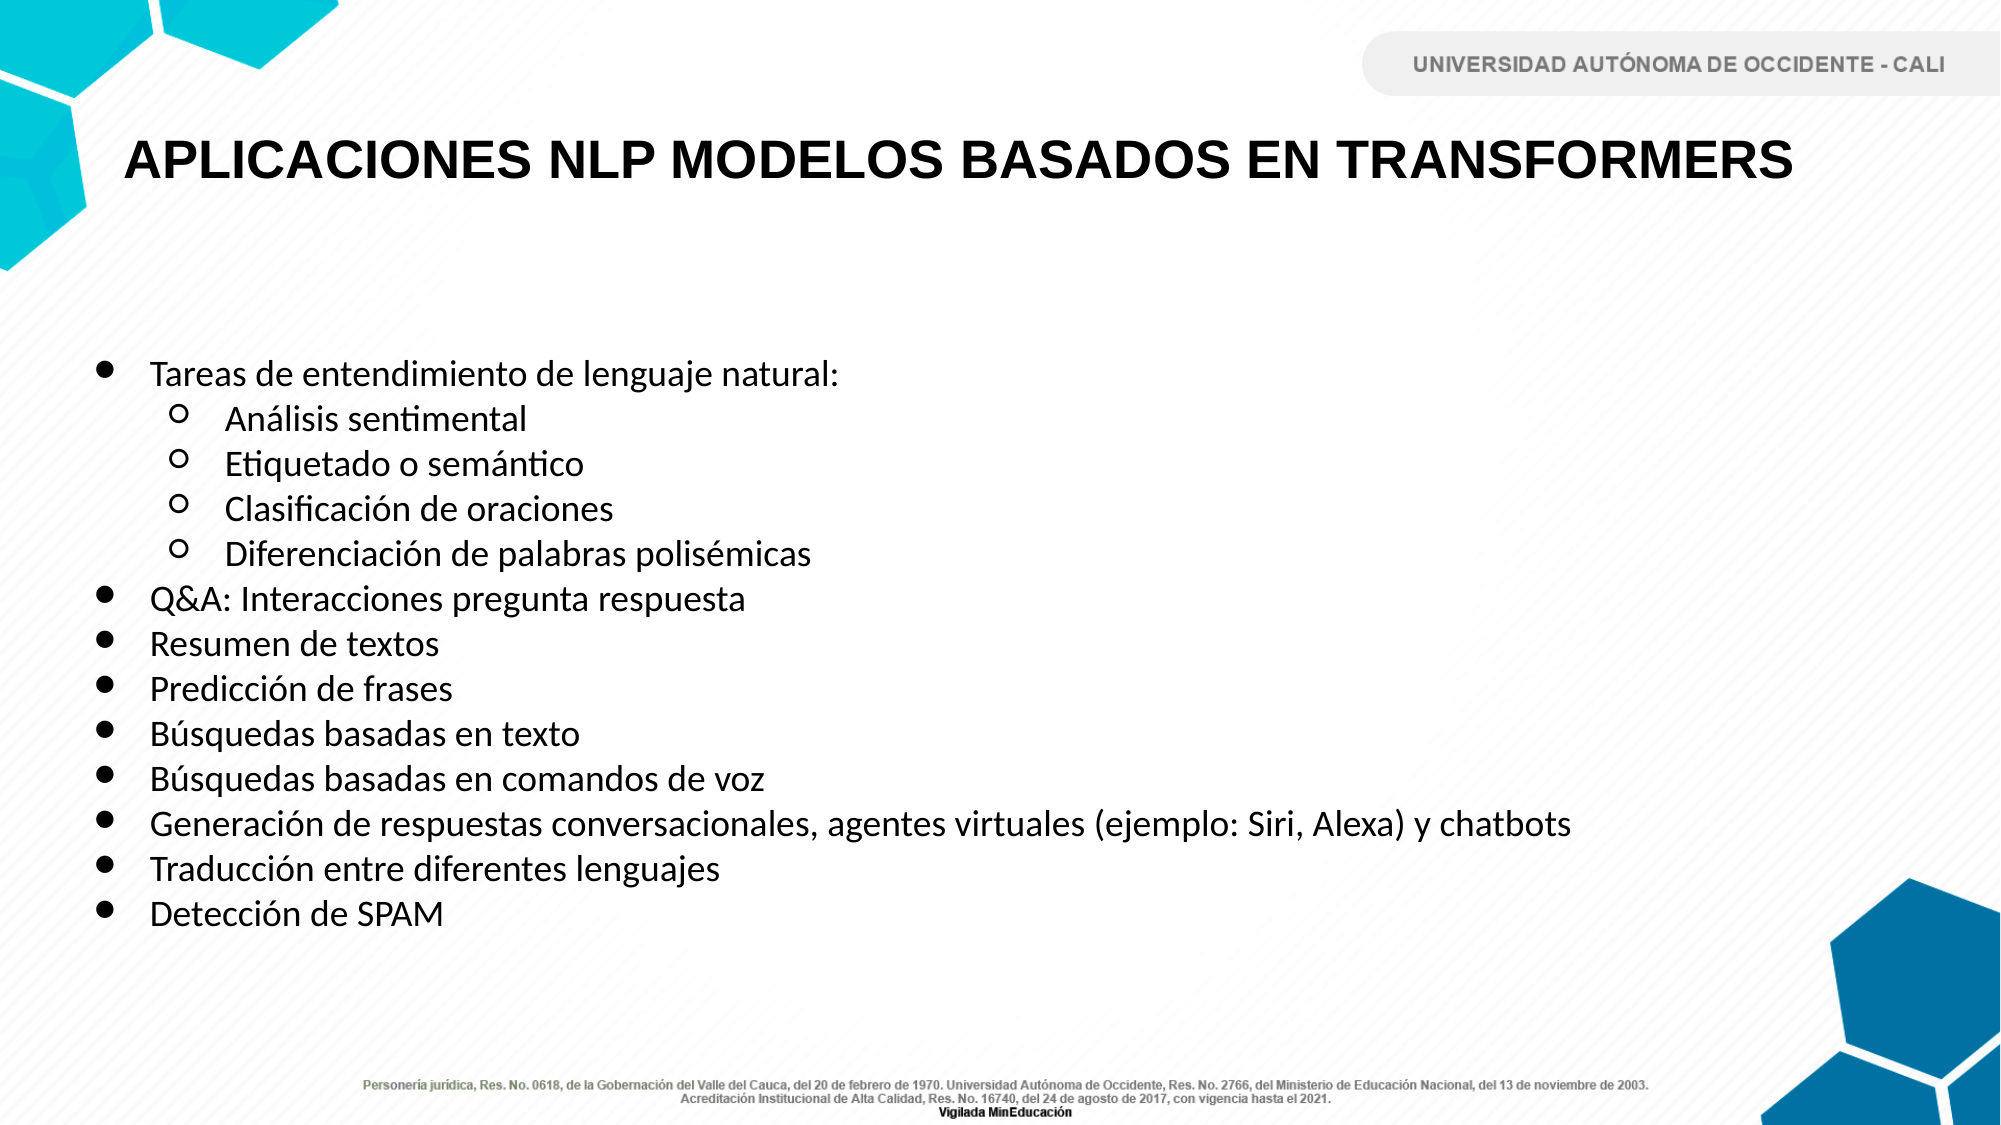

APLICACIONES NLP MODELOS BASADOS EN TRANSFORMERS
Tareas de entendimiento de lenguaje natural:
Análisis sentimental
Etiquetado o semántico
Clasificación de oraciones
Diferenciación de palabras polisémicas
Q&A: Interacciones pregunta respuesta
Resumen de textos
Predicción de frases
Búsquedas basadas en texto
Búsquedas basadas en comandos de voz
Generación de respuestas conversacionales, agentes virtuales (ejemplo: Siri, Alexa) y chatbots
Traducción entre diferentes lenguajes
Detección de SPAM